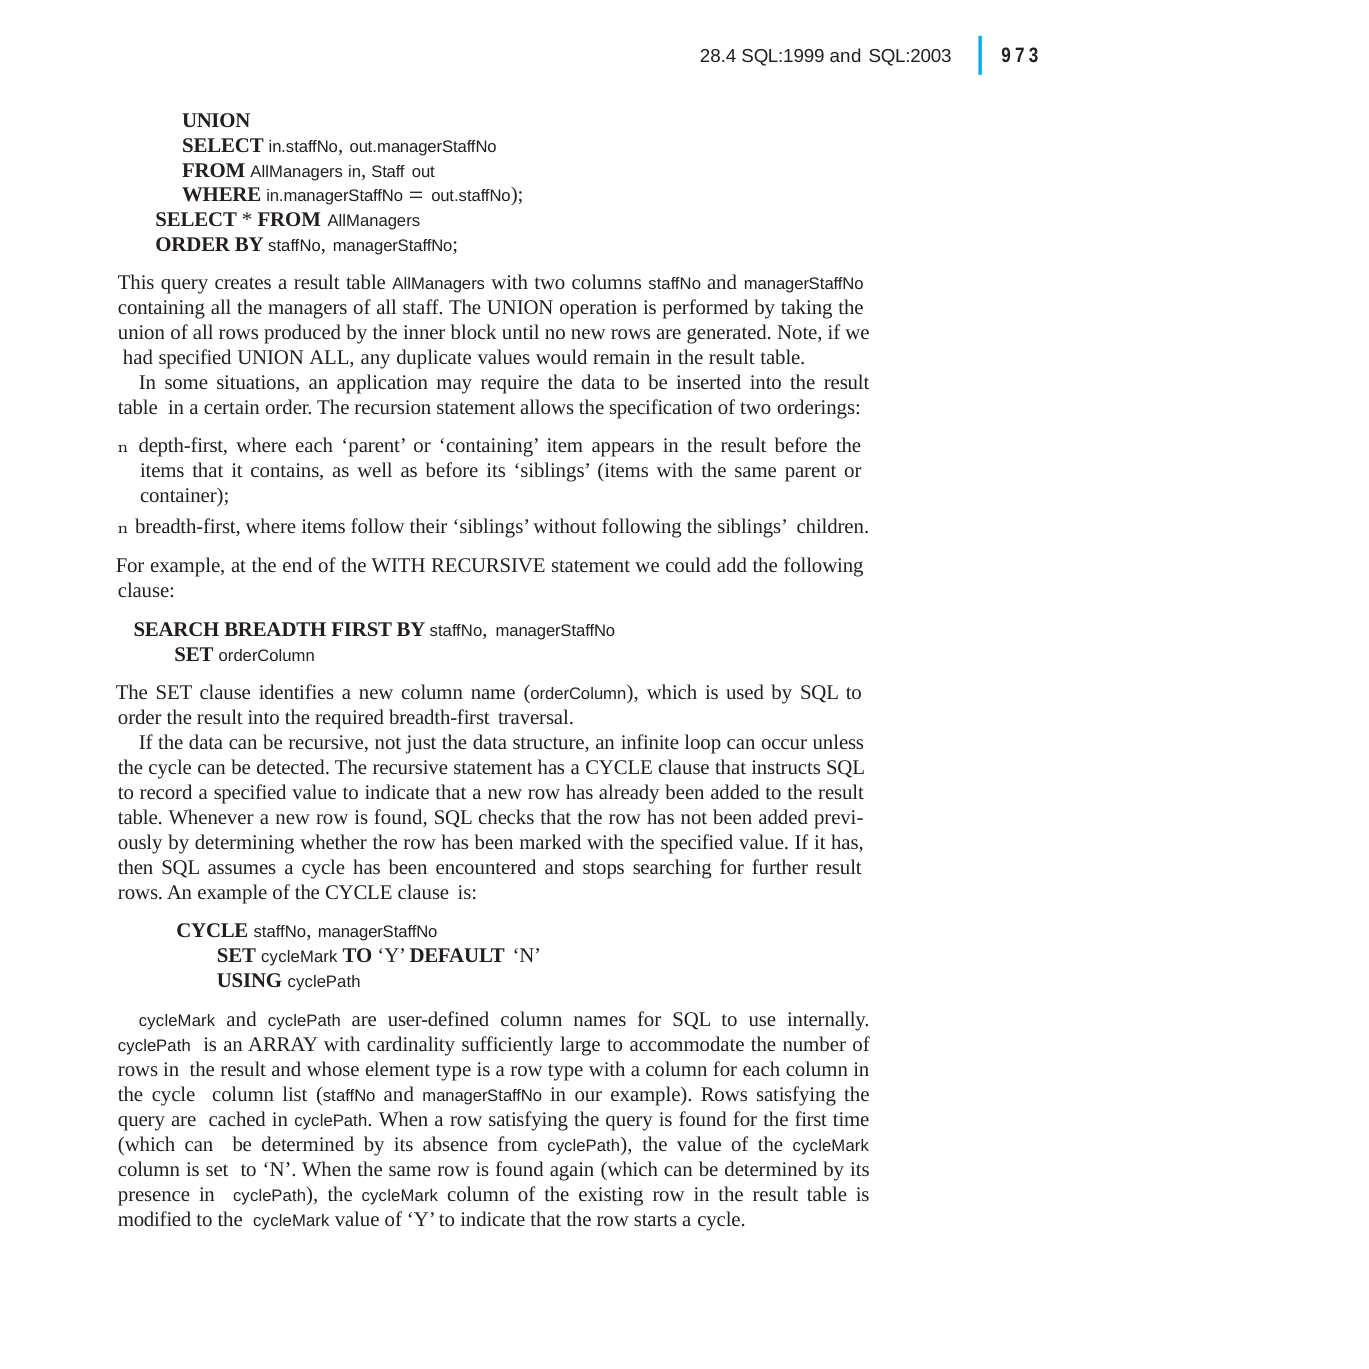

|
973
28.4 SQL:1999 and SQL:2003
UNION
SELECT in.staffNo, out.managerStaffNo
FROM AllManagers in, Staff out
WHERE in.managerStaffNo = out.staffNo);
SELECT * FROM AllManagers
ORDER BY staffNo, managerStaffNo;
This query creates a result table AllManagers with two columns staffNo and managerStaffNo  containing all the managers of all staff. The UNION operation is performed by taking the  union of all rows produced by the inner block until no new rows are generated. Note, if we  had specified UNION ALL, any duplicate values would remain in the result table.
In some situations, an application may require the data to be inserted into the result table  in a certain order. The recursion statement allows the specification of two orderings:
n depth-first, where each ‘parent’ or ‘containing’ item appears in the result before the  items that it contains, as well as before its ‘siblings’ (items with the same parent or  container);
n breadth-first, where items follow their ‘siblings’ without following the siblings’  children.
For example, at the end of the WITH RECURSIVE statement we could add the following  clause:
SEARCH BREADTH FIRST BY staffNo, managerStaffNo
SET orderColumn
The SET clause identifies a new column name (orderColumn), which is used by SQL to  order the result into the required breadth-first traversal.
If the data can be recursive, not just the data structure, an infinite loop can occur unless  the cycle can be detected. The recursive statement has a CYCLE clause that instructs SQL  to record a specified value to indicate that a new row has already been added to the result  table. Whenever a new row is found, SQL checks that the row has not been added previ-  ously by determining whether the row has been marked with the specified value. If it has,  then SQL assumes a cycle has been encountered and stops searching for further result  rows. An example of the CYCLE clause is:
CYCLE staffNo, managerStaffNo
SET cycleMark TO ‘Y’ DEFAULT ‘N’
USING cyclePath
cycleMark and cyclePath are user-defined column names for SQL to use internally. cyclePath  is an ARRAY with cardinality sufficiently large to accommodate the number of rows in  the result and whose element type is a row type with a column for each column in the cycle  column list (staffNo and managerStaffNo in our example). Rows satisfying the query are  cached in cyclePath. When a row satisfying the query is found for the first time (which can  be determined by its absence from cyclePath), the value of the cycleMark column is set  to ‘N’. When the same row is found again (which can be determined by its presence in  cyclePath), the cycleMark column of the existing row in the result table is modified to the  cycleMark value of ‘Y’ to indicate that the row starts a cycle.